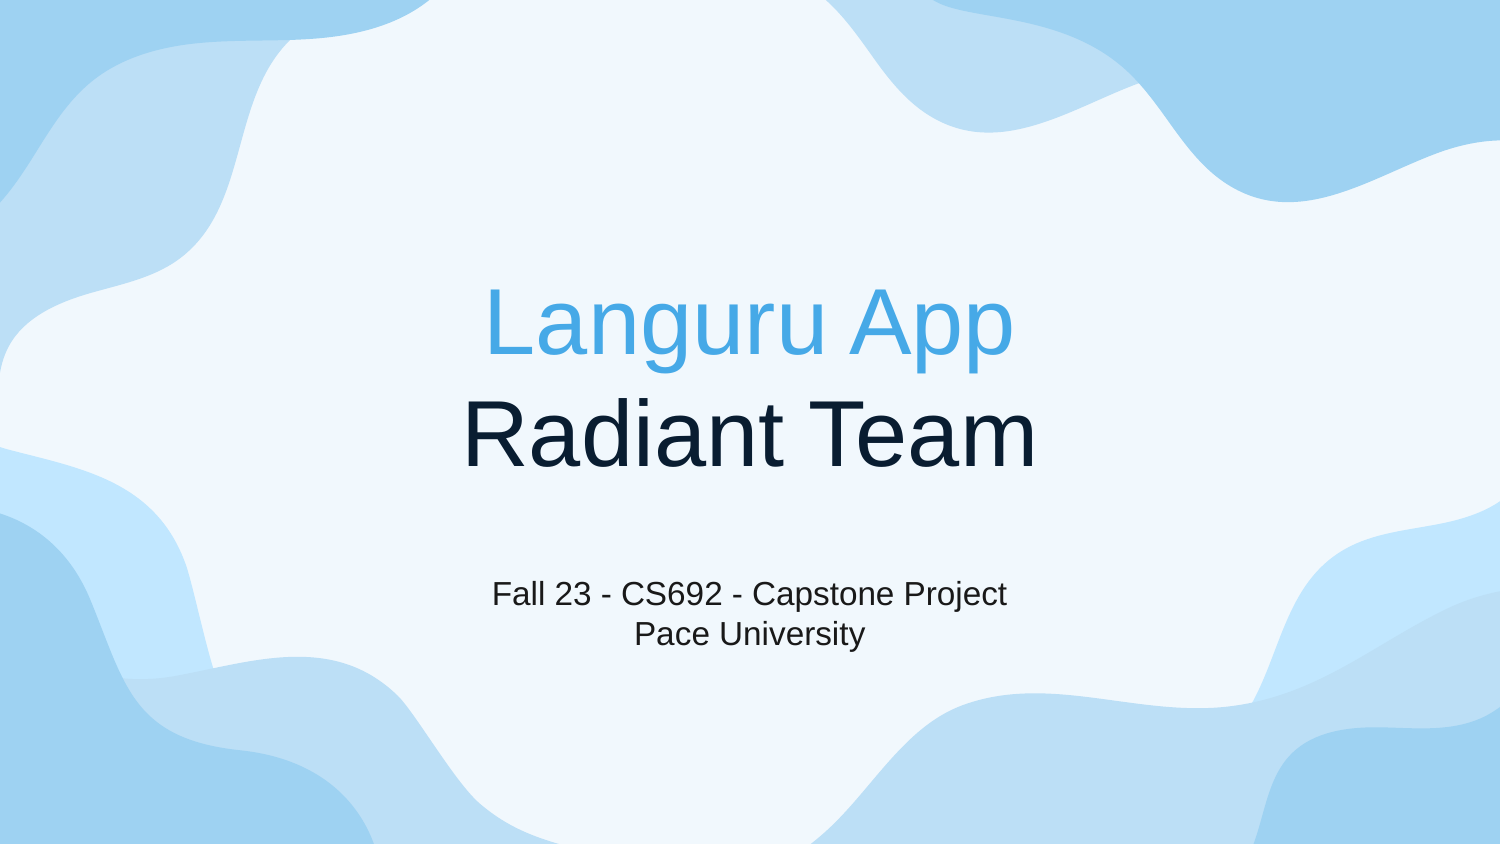

# Languru App
Radiant Team
Fall 23 - CS692 - Capstone Project
Pace University